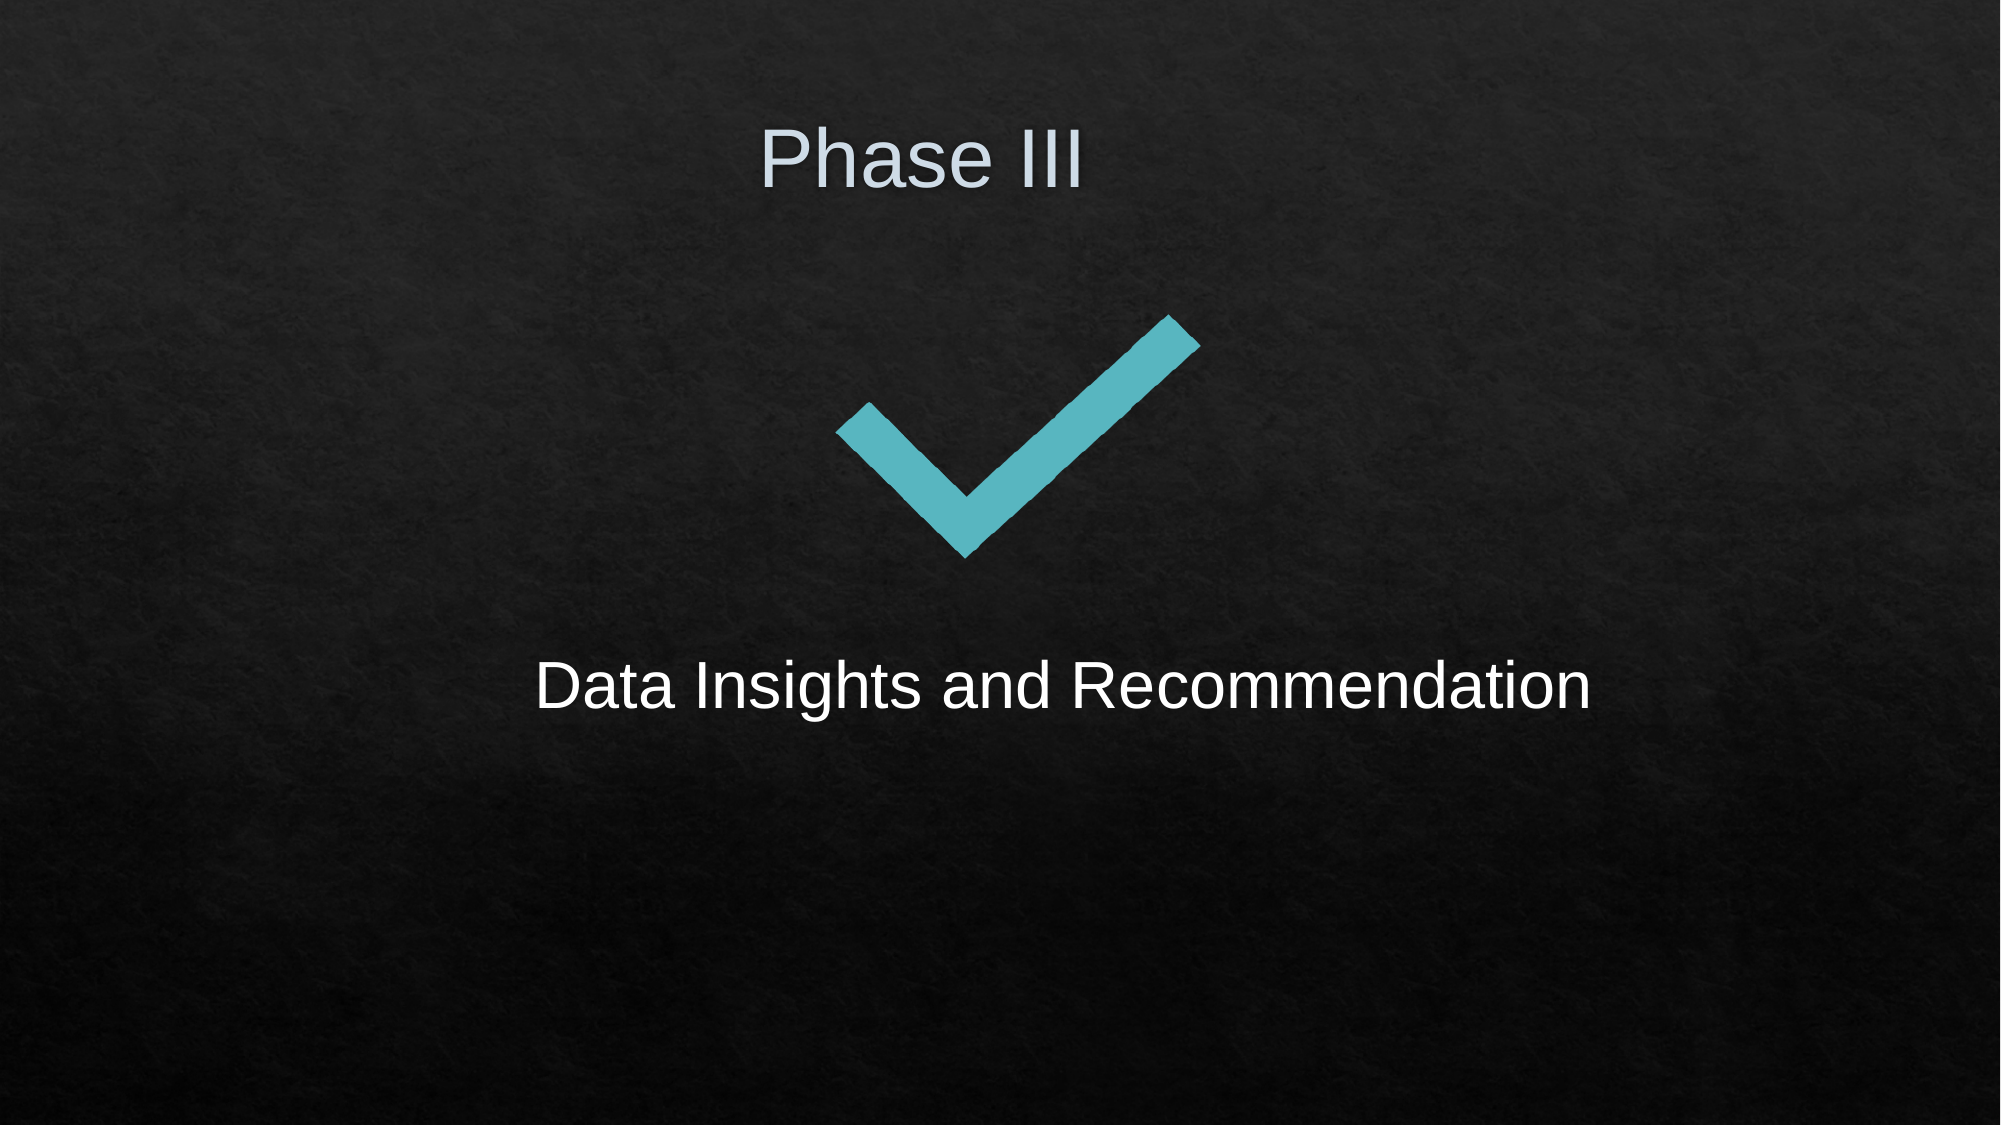

# Phase III

Data Insights and Recommendation